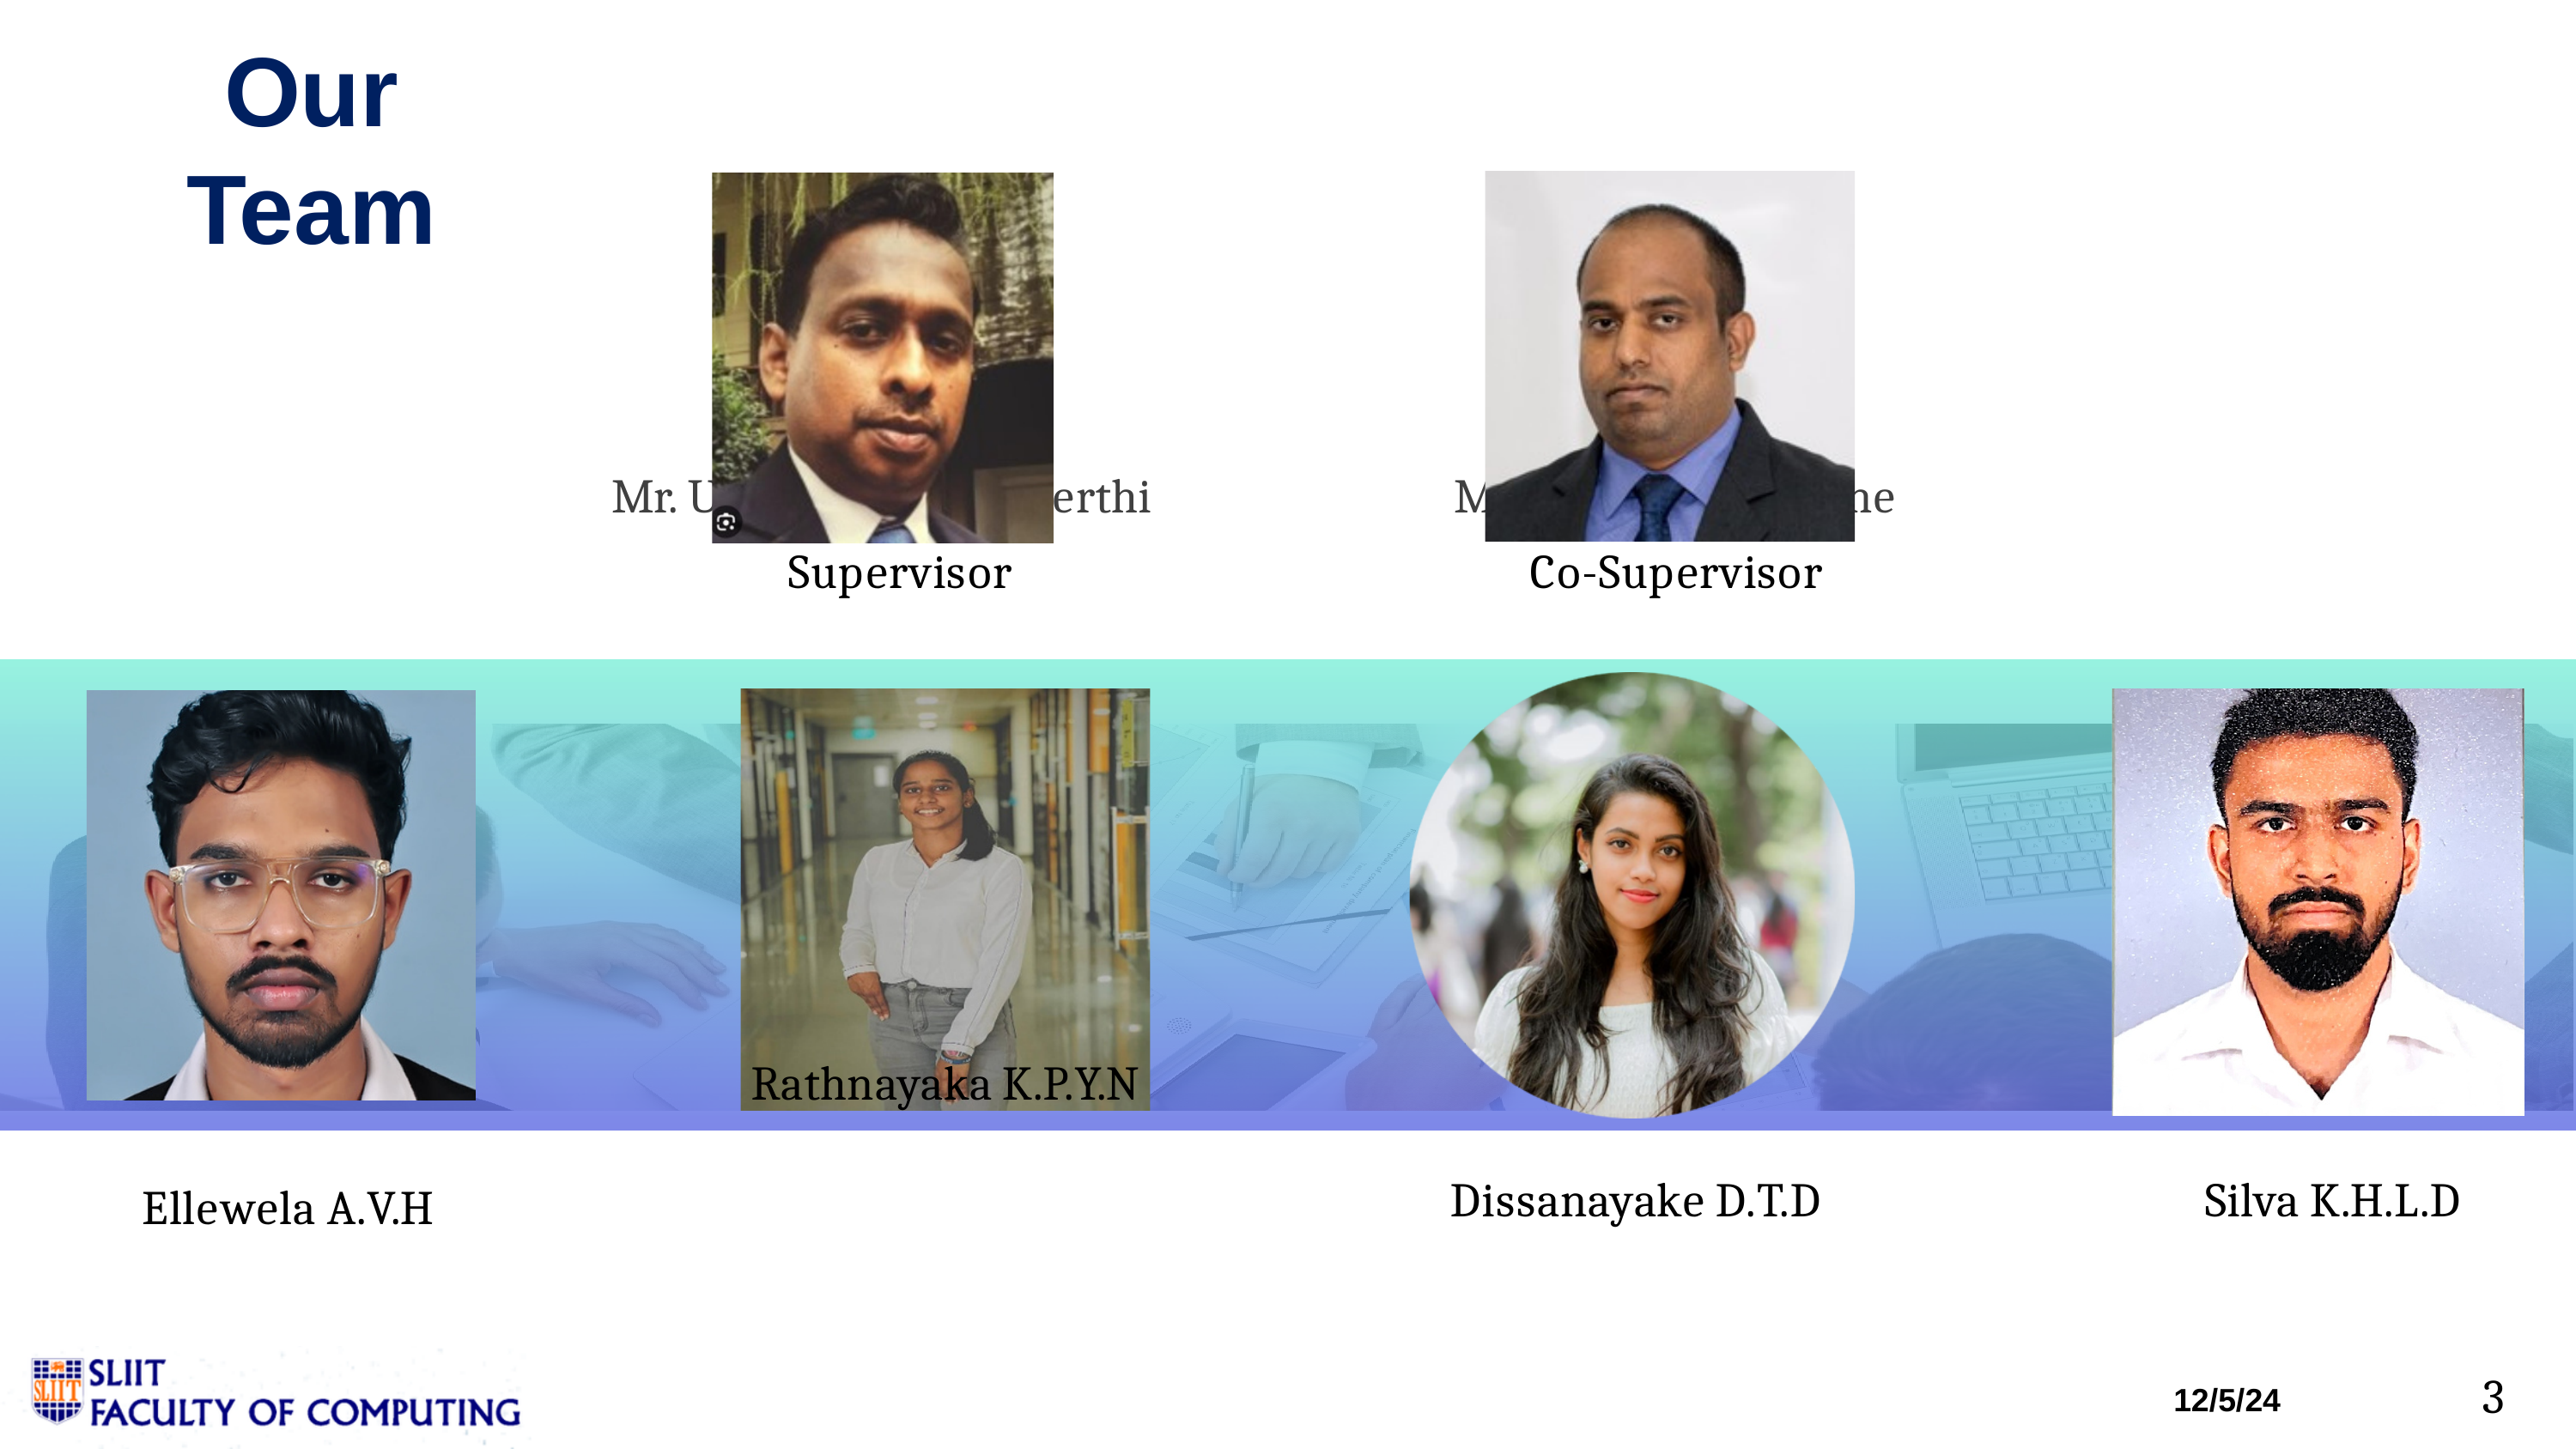

Our Team

Mr. Uditha Dharmakeerthi

Mr. Amila Senarathne

Co-Supervisor

Supervisor

Rathnayaka K.P.Y.N
Dissanayake D.T.D
Silva K.H.L.D
Ellewela A.V.H

3

12/5/24